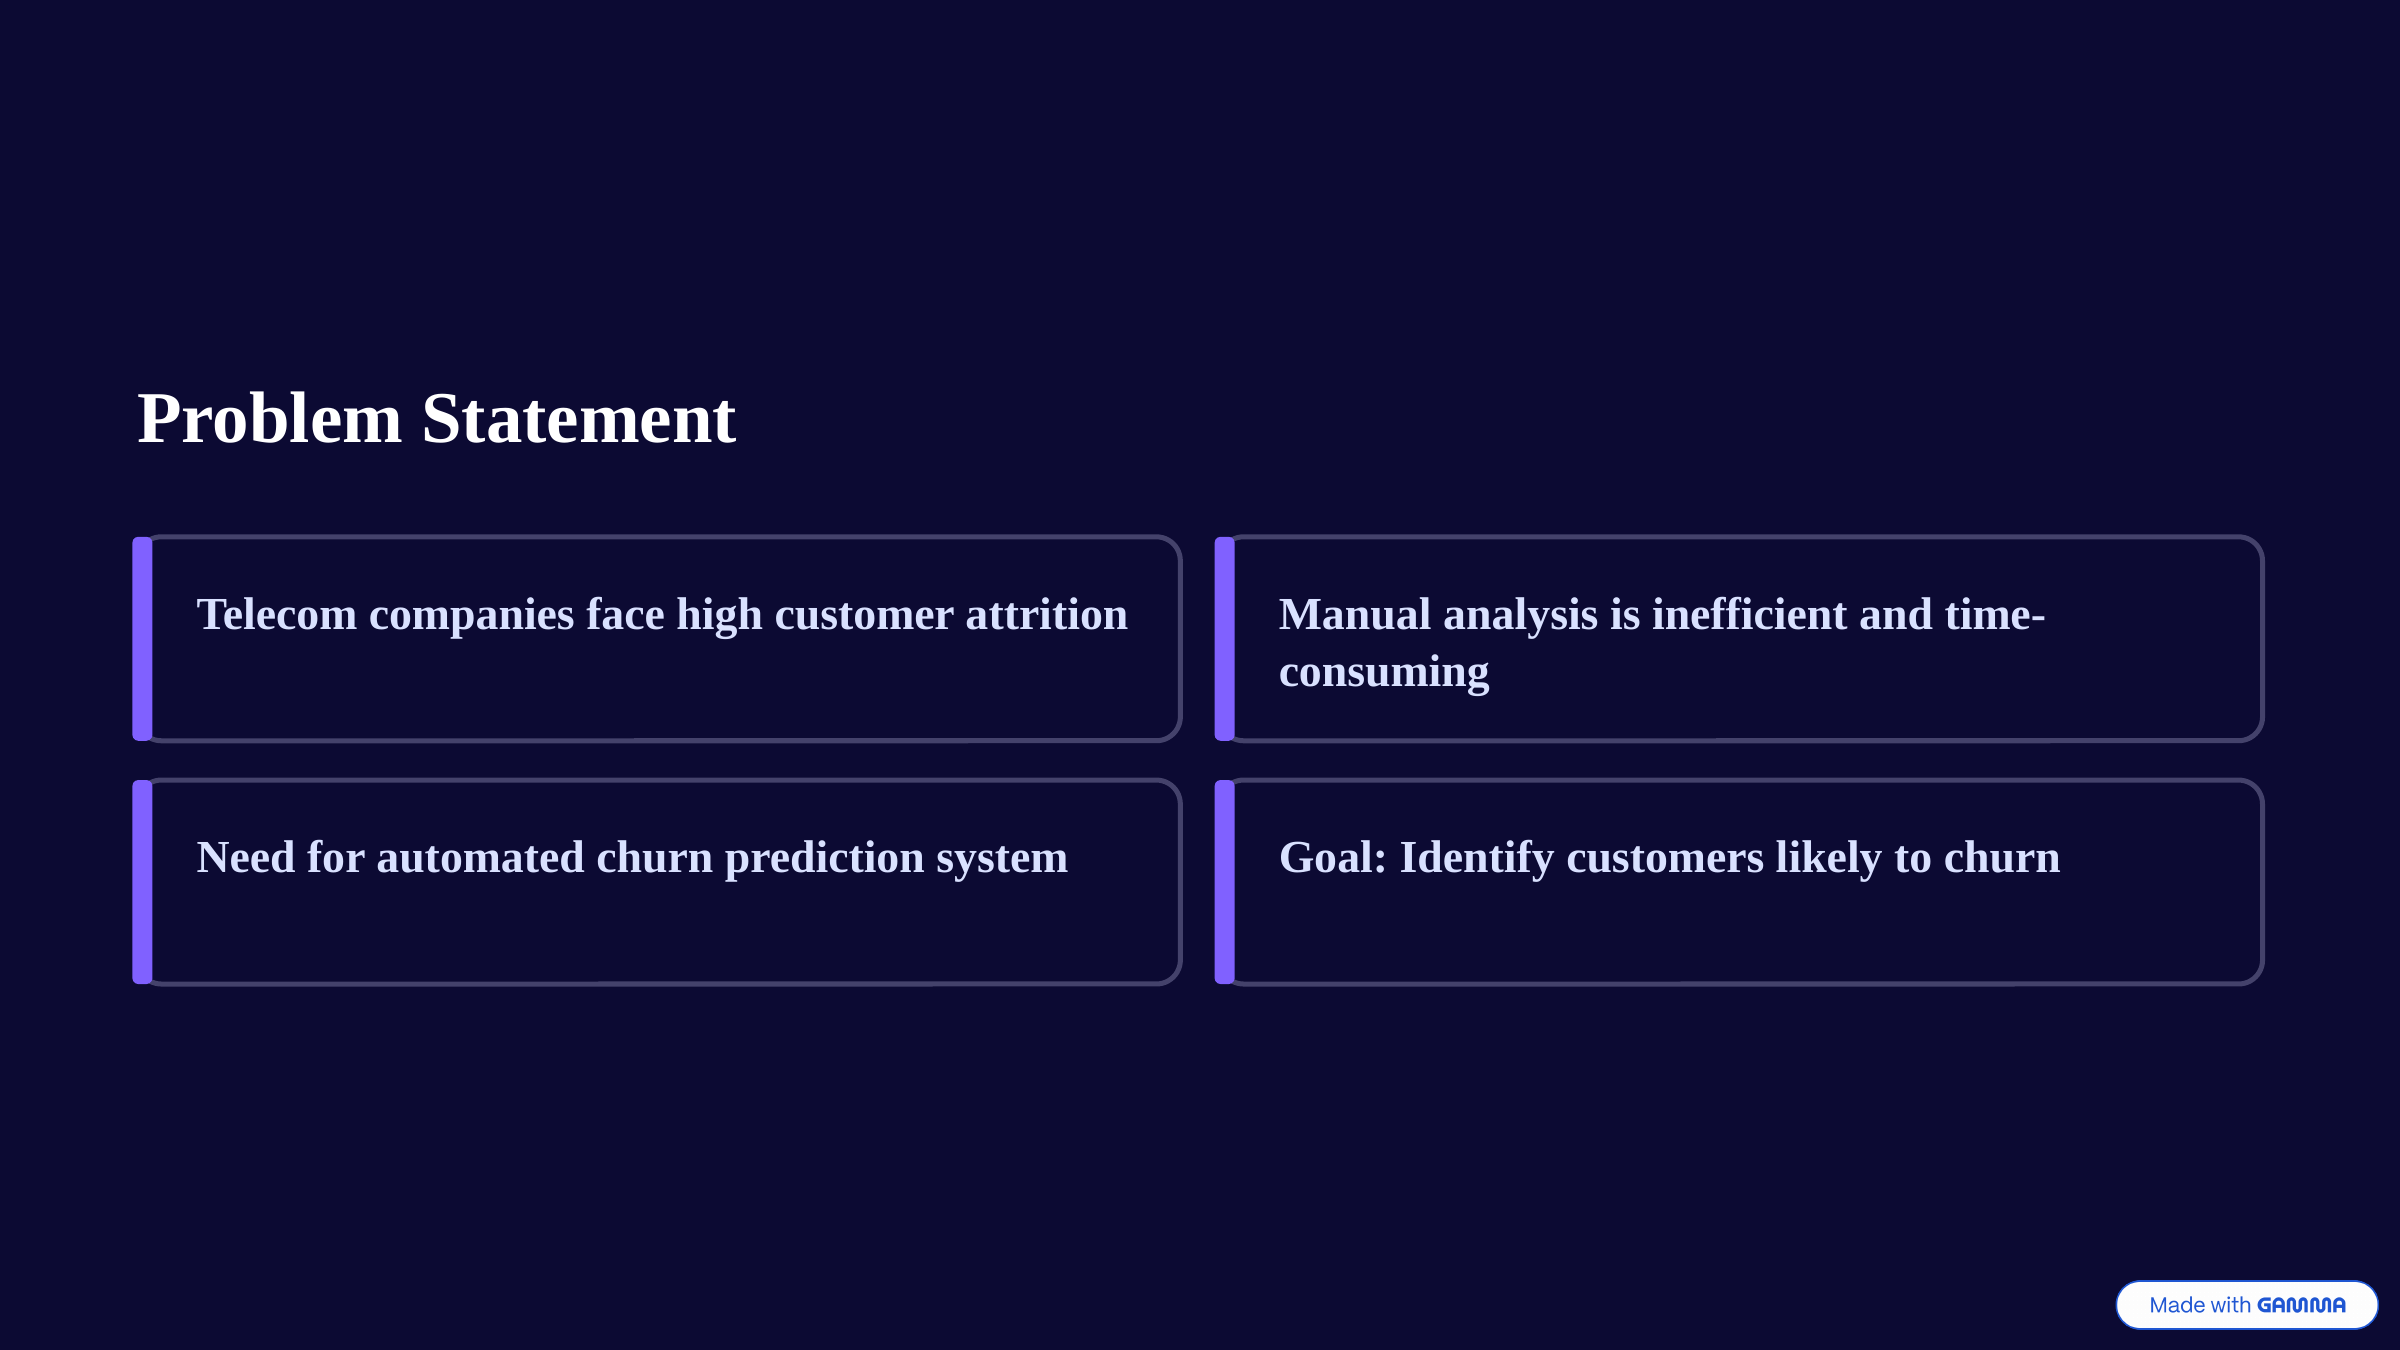

Problem Statement

Telecom companies face high customer attrition
Manual analysis is inefficient and time-consuming

Need for automated churn prediction system
Goal: Identify customers likely to churn